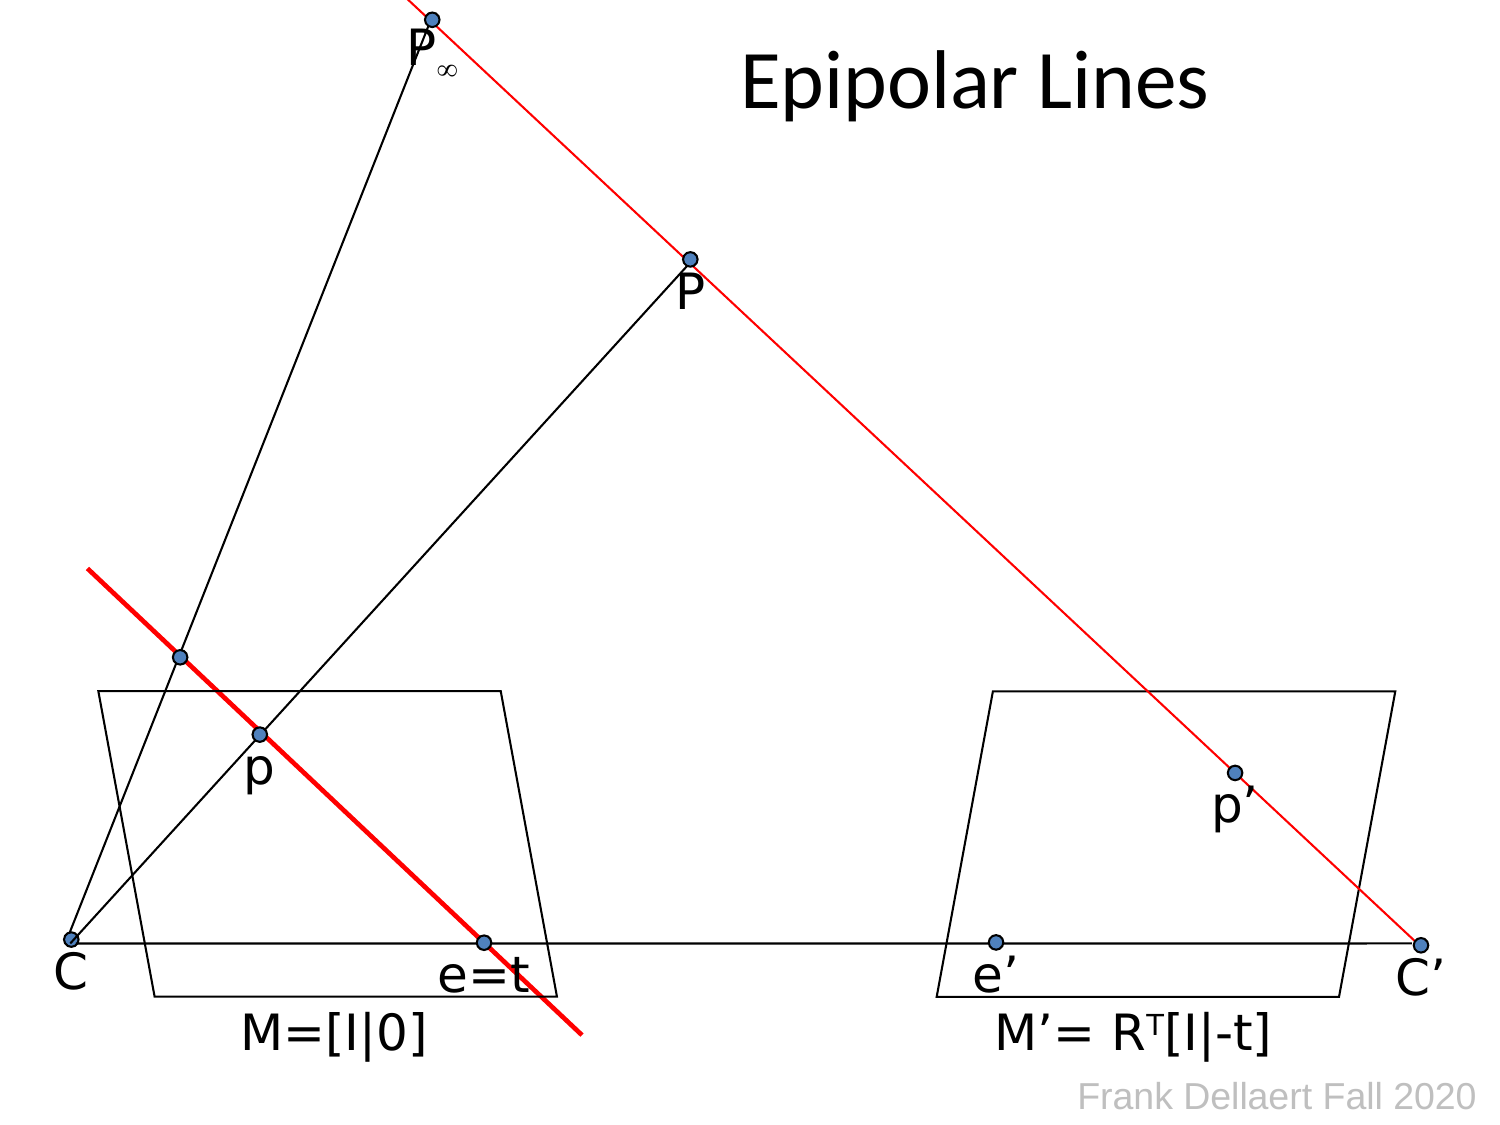

# Epipolar Lines

P∞

P

p

p’

C

e’

e=t

C’

M=[I|0]
M’= RT[I|-t]